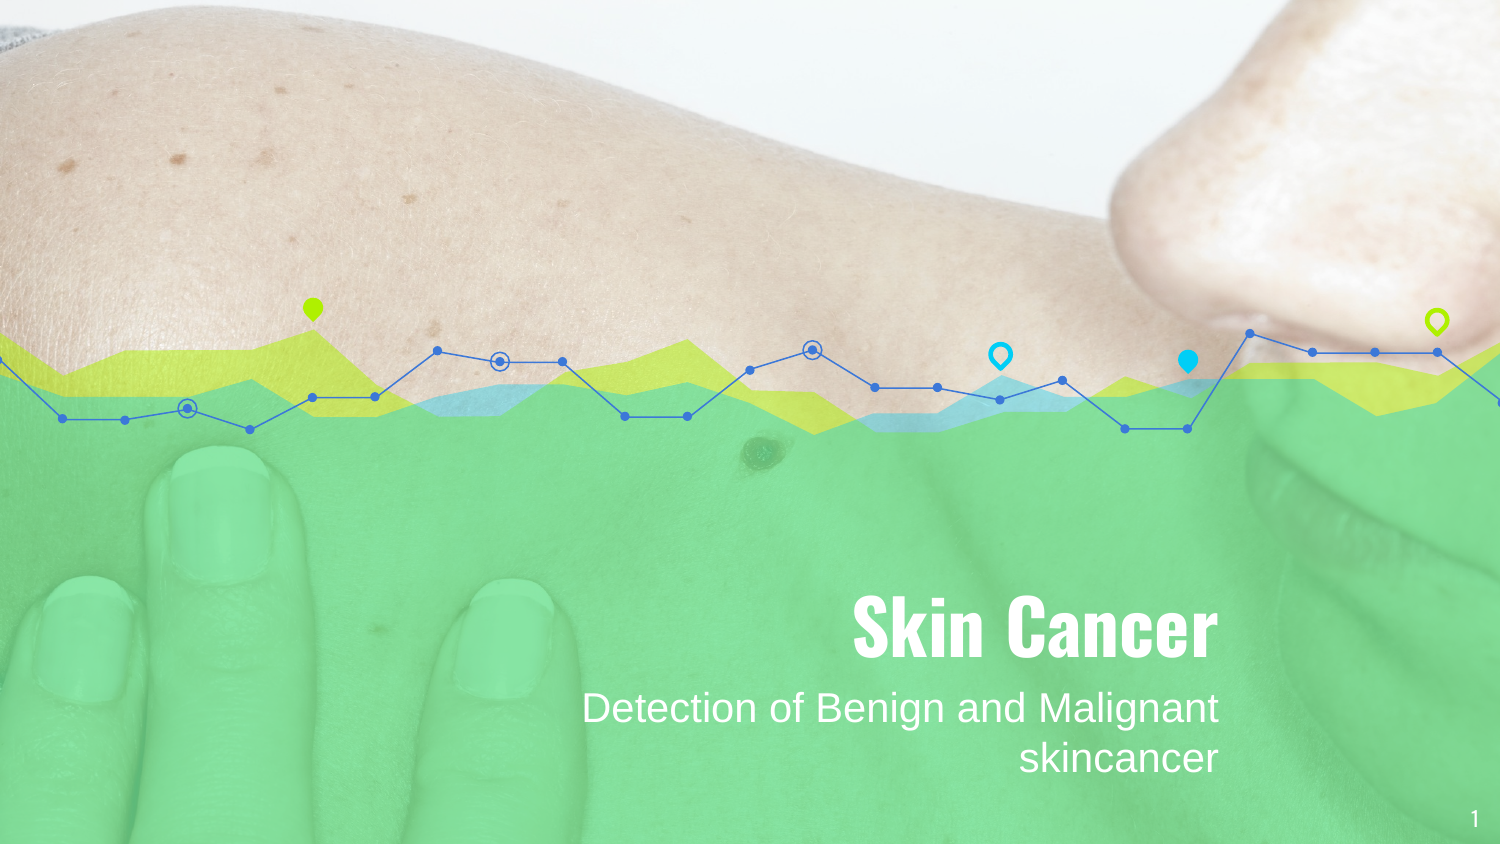

# Skin Cancer
Detection of Benign and Malignant skincancer
1